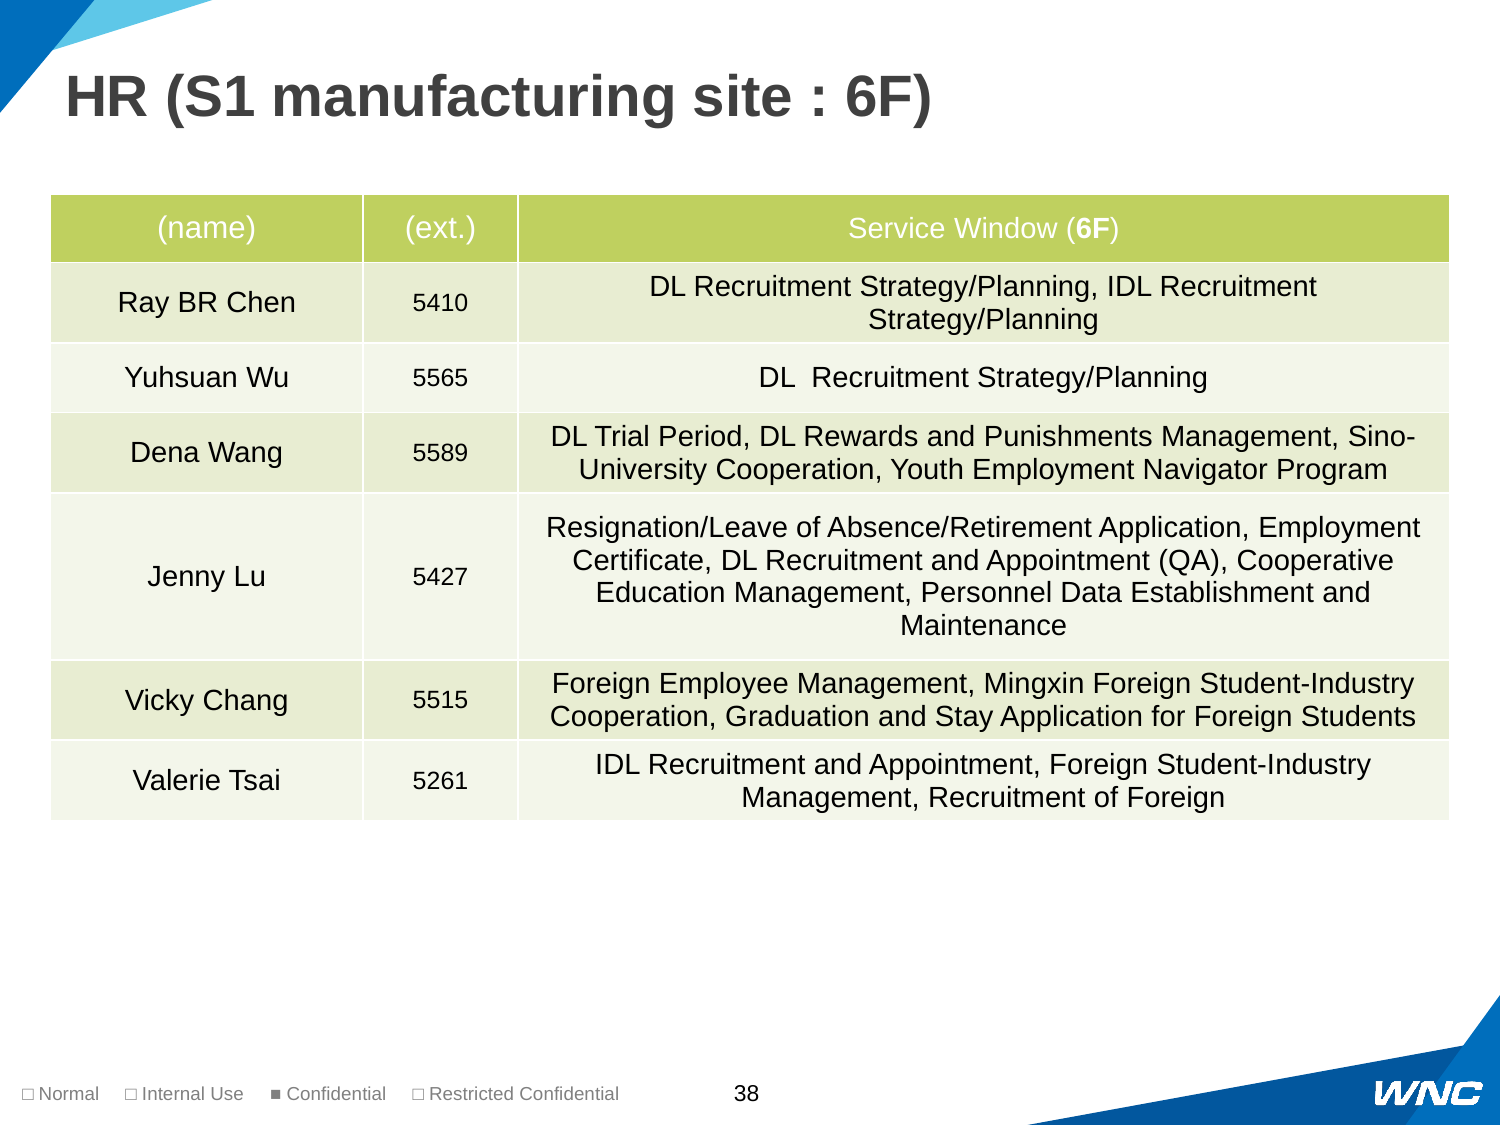

# HR (S1 manufacturing site : 6F)
| (name) | (ext.) | Service Window (6F) |
| --- | --- | --- |
| Ray BR Chen | 5410 | DL Recruitment Strategy/Planning, IDL Recruitment Strategy/Planning |
| Yuhsuan Wu | 5565 | DL Recruitment Strategy/Planning |
| Dena Wang | 5589 | DL Trial Period, DL Rewards and Punishments Management, Sino-University Cooperation, Youth Employment Navigator Program |
| Jenny Lu | 5427 | Resignation/Leave of Absence/Retirement Application, Employment Certificate, DL Recruitment and Appointment (QA), Cooperative Education Management, Personnel Data Establishment and Maintenance |
| Vicky Chang | 5515 | Foreign Employee Management, Mingxin Foreign Student-Industry Cooperation, Graduation and Stay Application for Foreign Students |
| Valerie Tsai | 5261 | IDL Recruitment and Appointment, Foreign Student-Industry Management, Recruitment of Foreign |